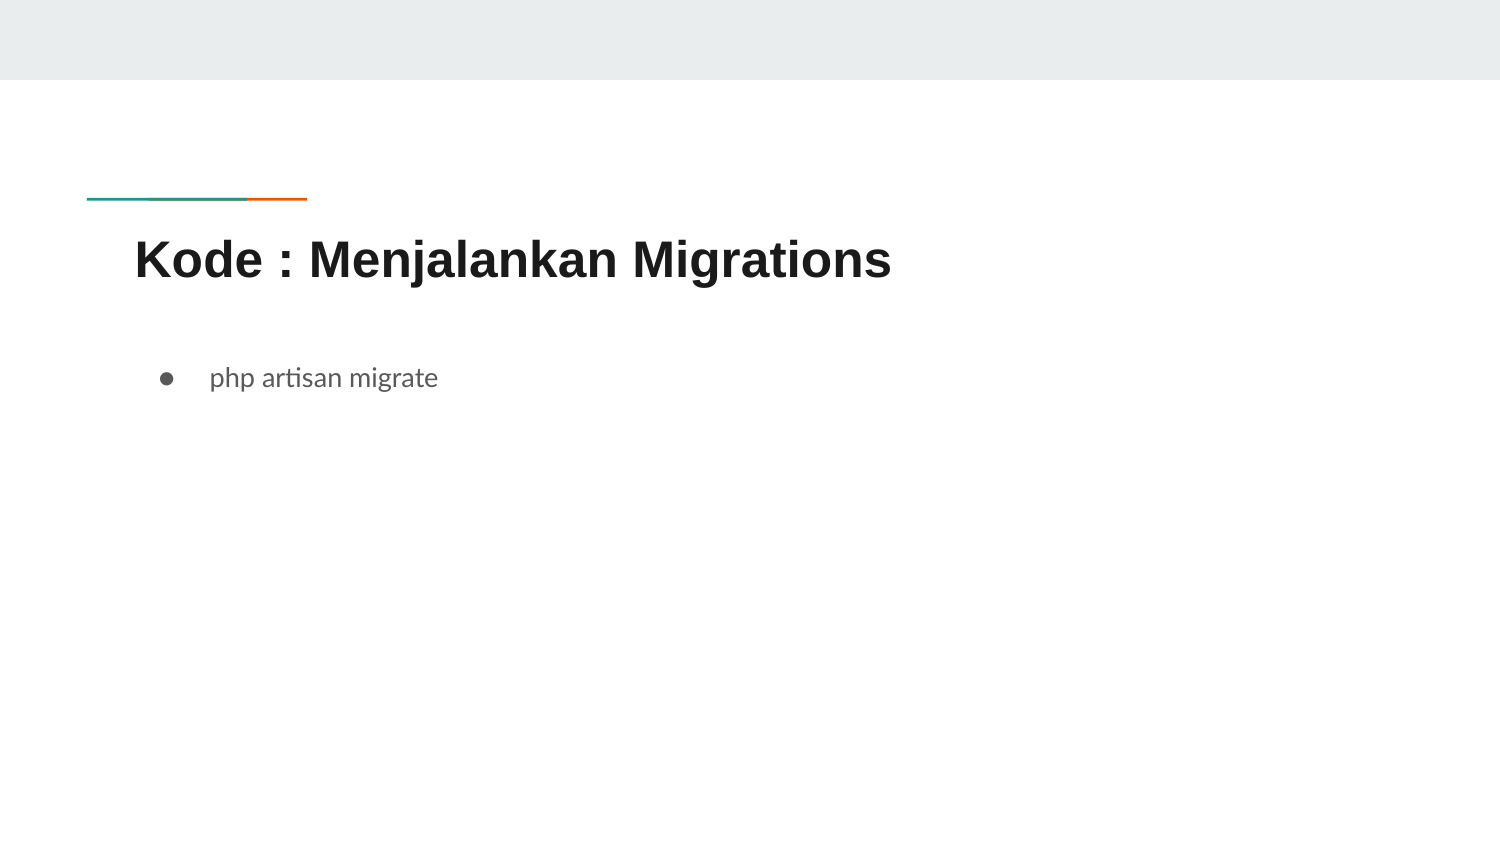

# Kode : Menjalankan Migrations
php artisan migrate